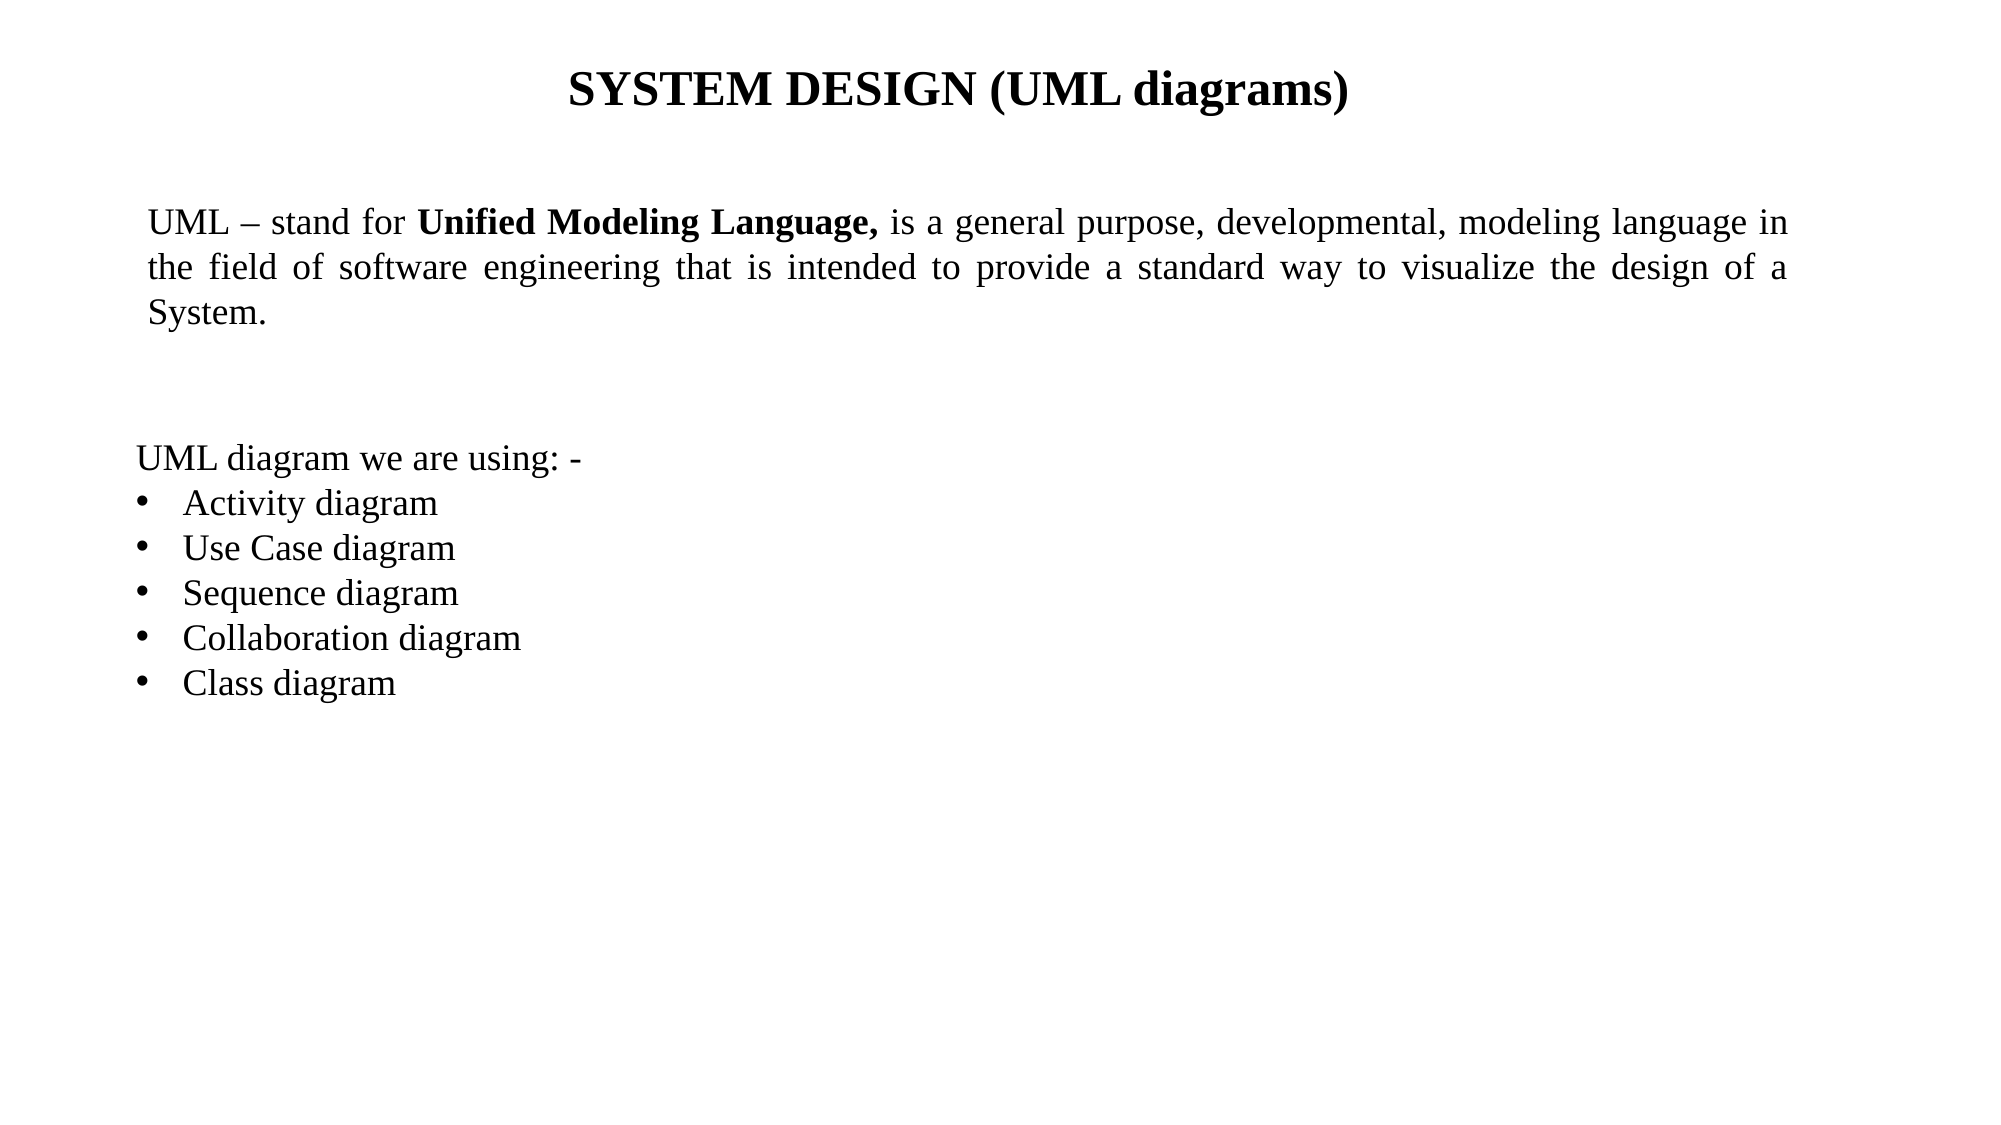

SYSTEM DESIGN (UML diagrams)
UML – stand for Unified Modeling Language, is a general purpose, developmental, modeling language in the field of software engineering that is intended to provide a standard way to visualize the design of a System.
UML diagram we are using: -
Activity diagram
Use Case diagram
Sequence diagram
Collaboration diagram
Class diagram